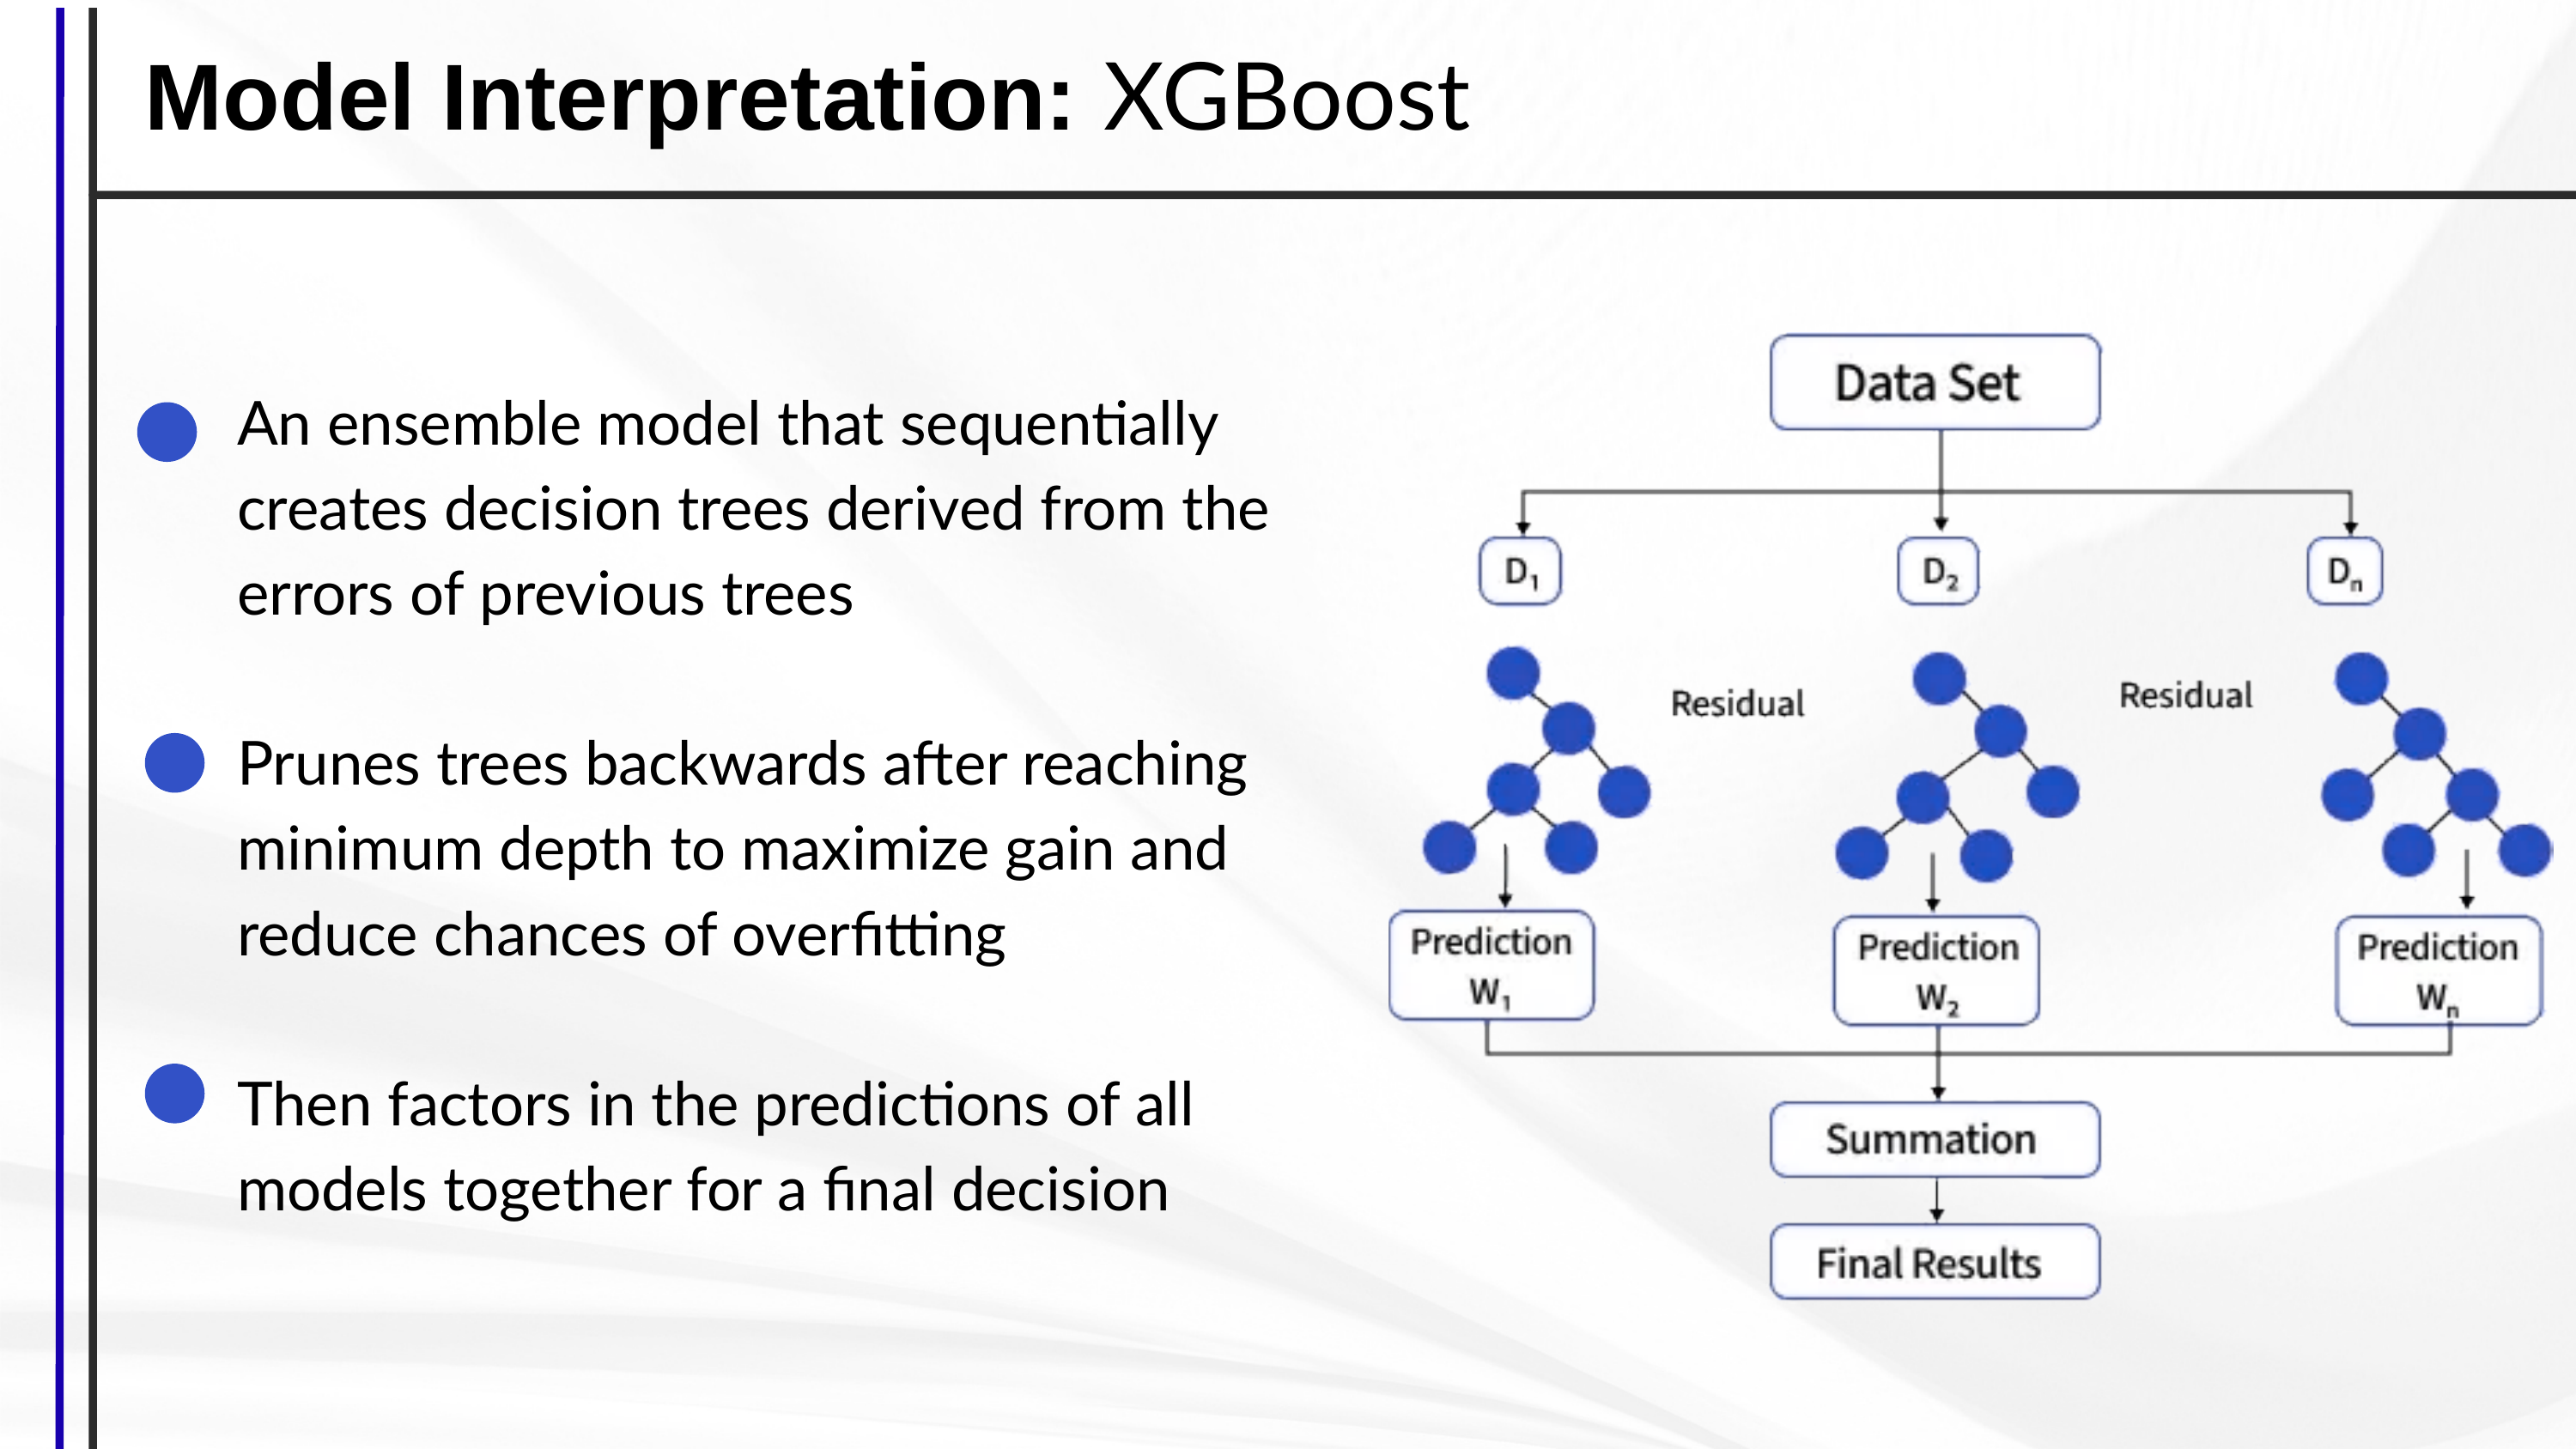

Model Interpretation: XGBoost

An ensemble model that sequentially creates decision trees derived from the errors of previous trees

Prunes trees backwards after reaching minimum depth to maximize gain and reduce chances of overfitting

Then factors in the predictions of all models together for a final decision